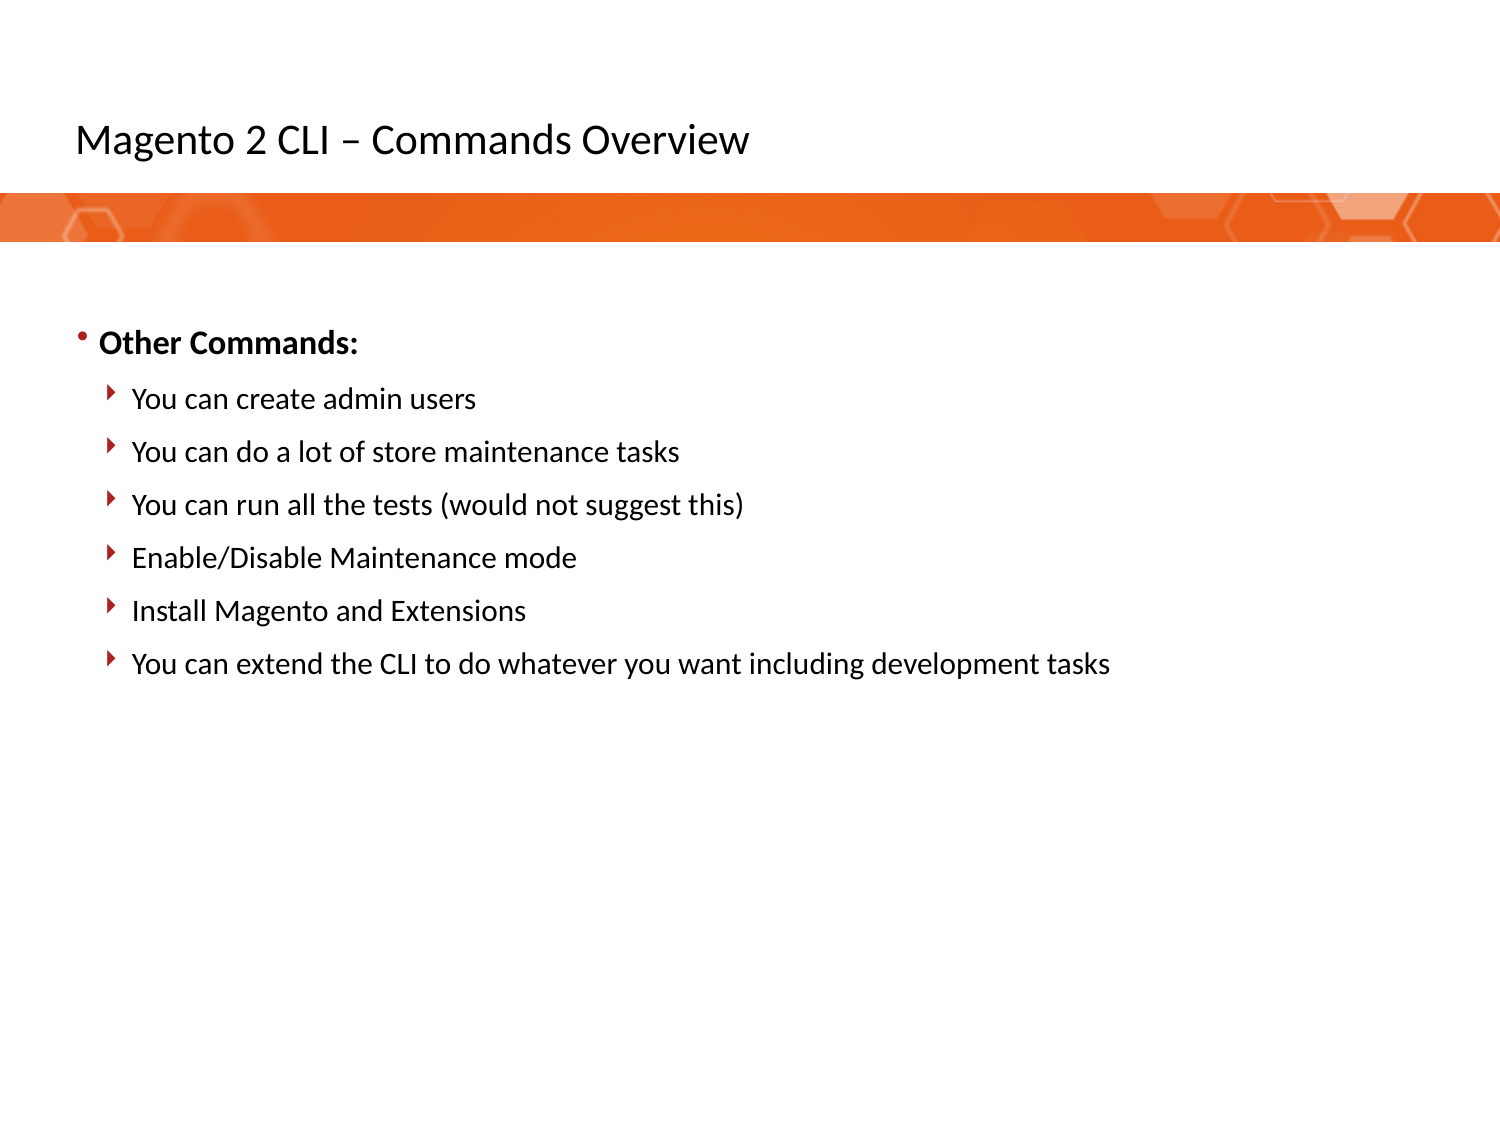

# Magento 2 CLI – Commands Overview
Other Commands:
You can create admin users
You can do a lot of store maintenance tasks
You can run all the tests (would not suggest this)
Enable/Disable Maintenance mode
Install Magento and Extensions
You can extend the CLI to do whatever you want including development tasks